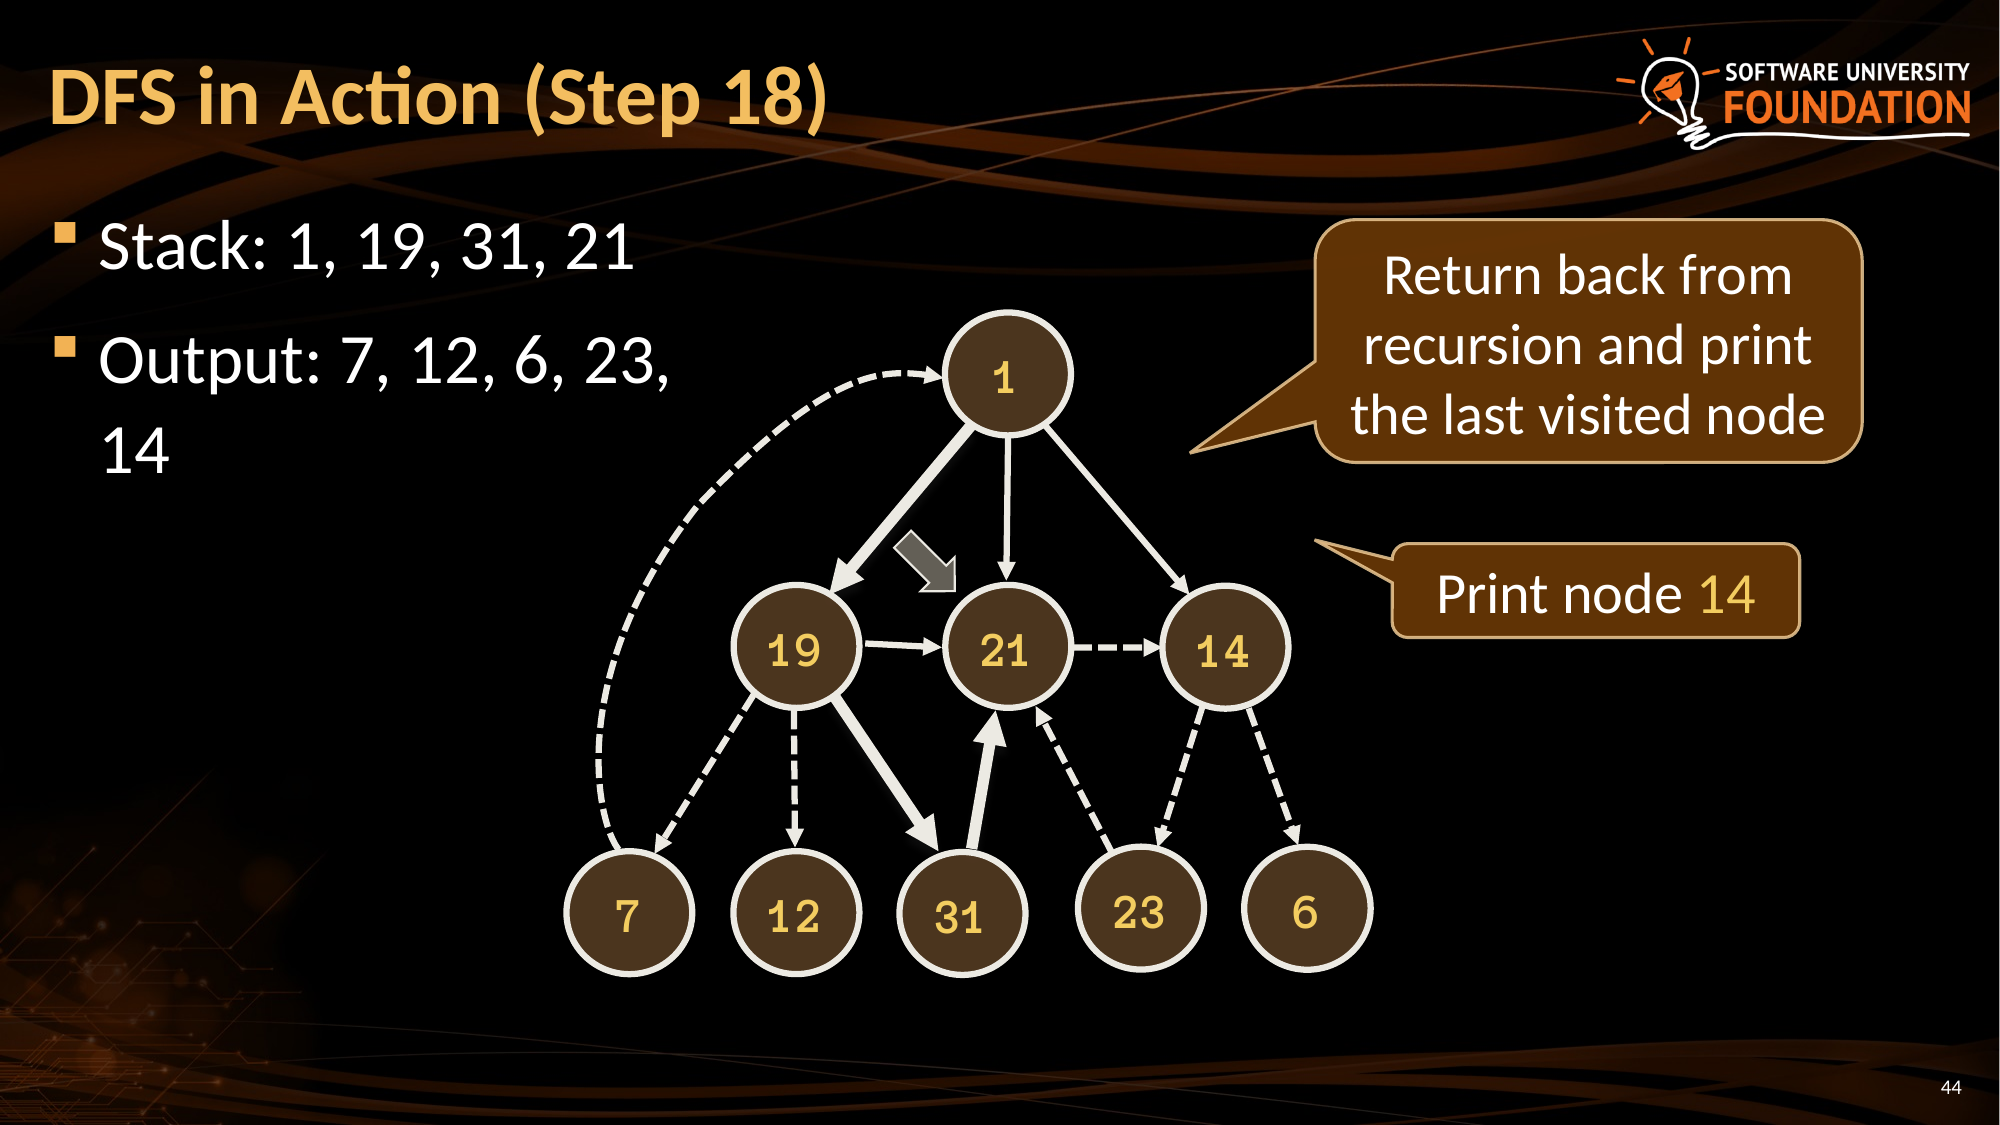

# DFS in Action (Step 18)
Stack: 1, 19, 31, 21
Output: 7, 12, 6, 23,
14
Return back from recursion and print the last visited node
1

21
19
14

23
6
12
7
31

Print node 14
44